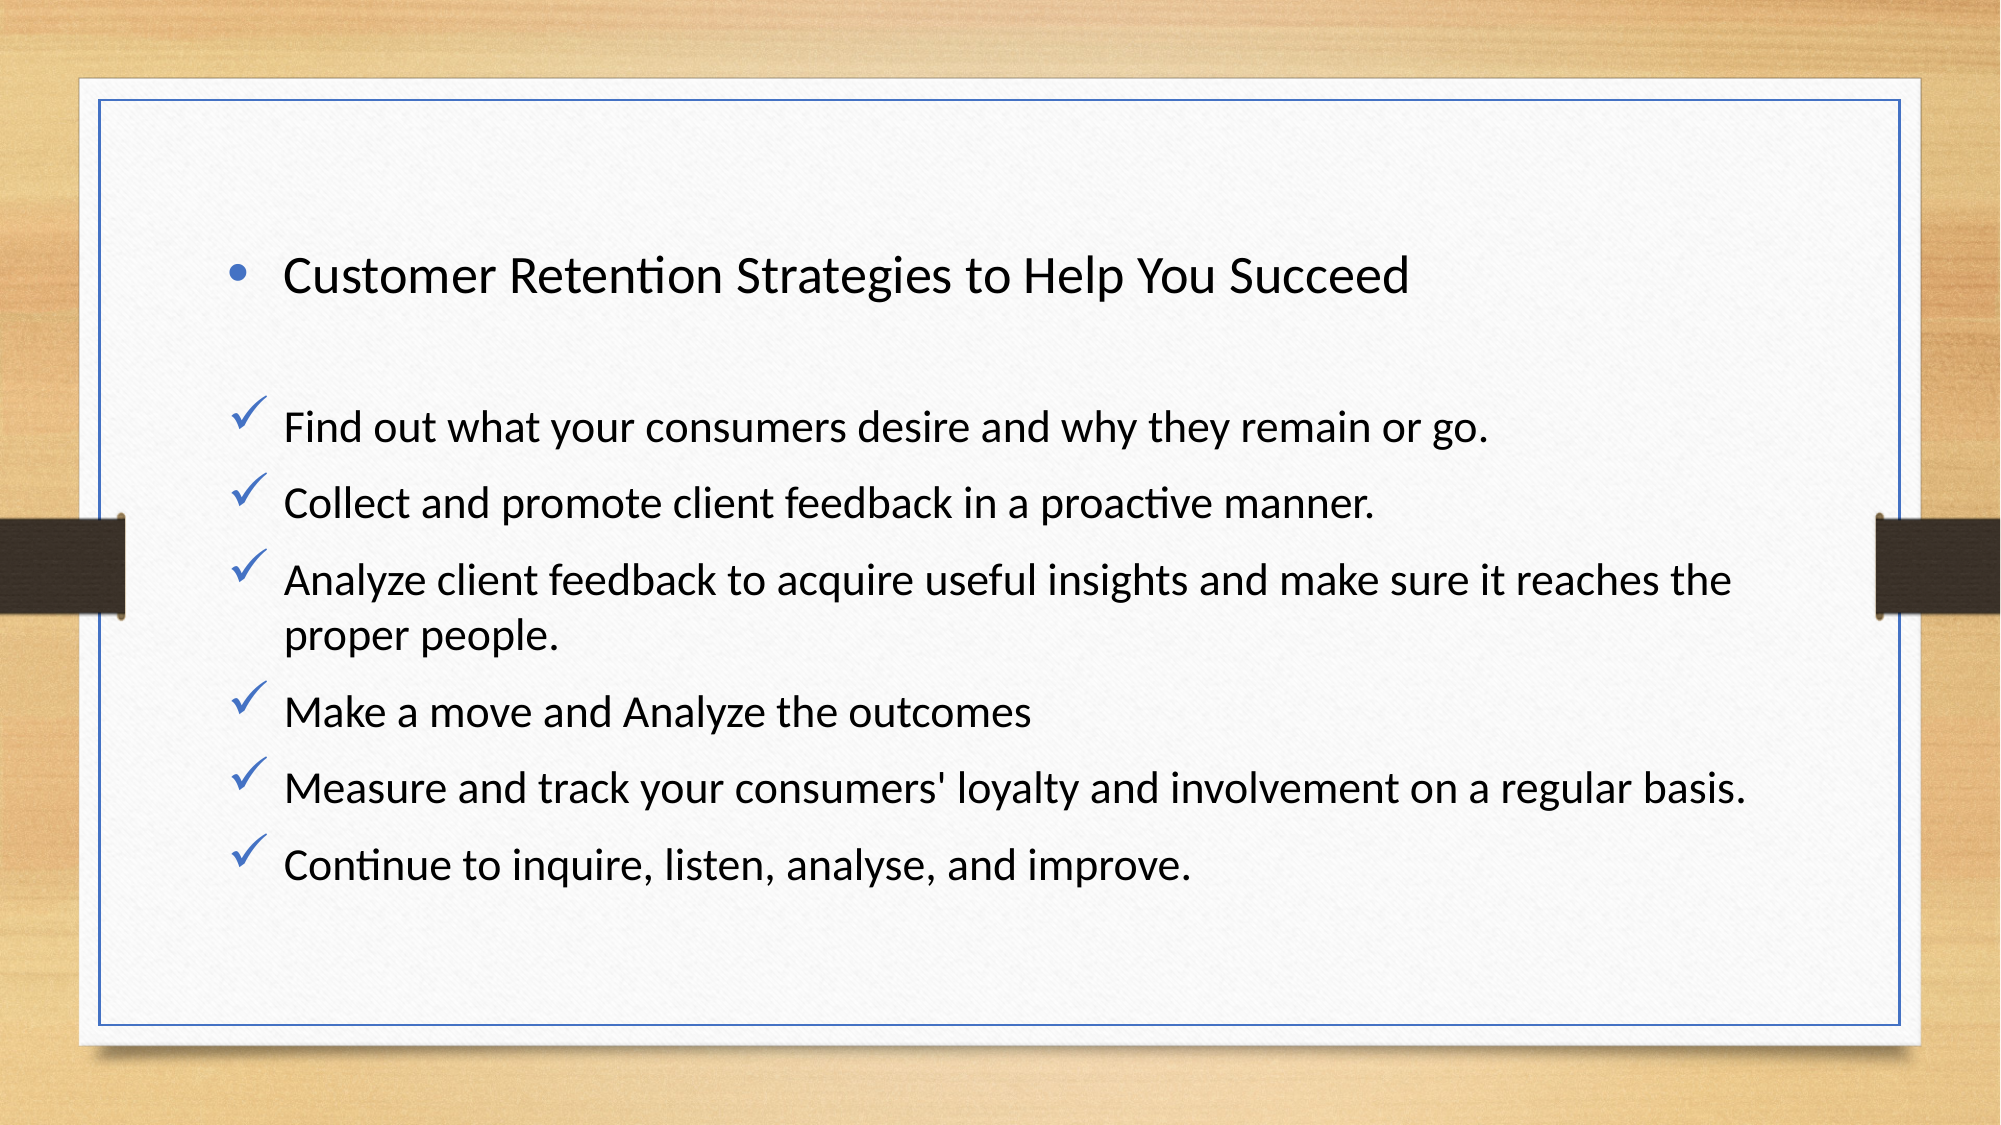

Customer Retention Strategies to Help You Succeed

Find out what your consumers desire and why they remain or go.
Collect and promote client feedback in a proactive manner.
Analyze client feedback to acquire useful insights and make sure it reaches the proper people.
Make a move and Analyze the outcomes
Measure and track your consumers' loyalty and involvement on a regular basis.
Continue to inquire, listen, analyse, and improve.